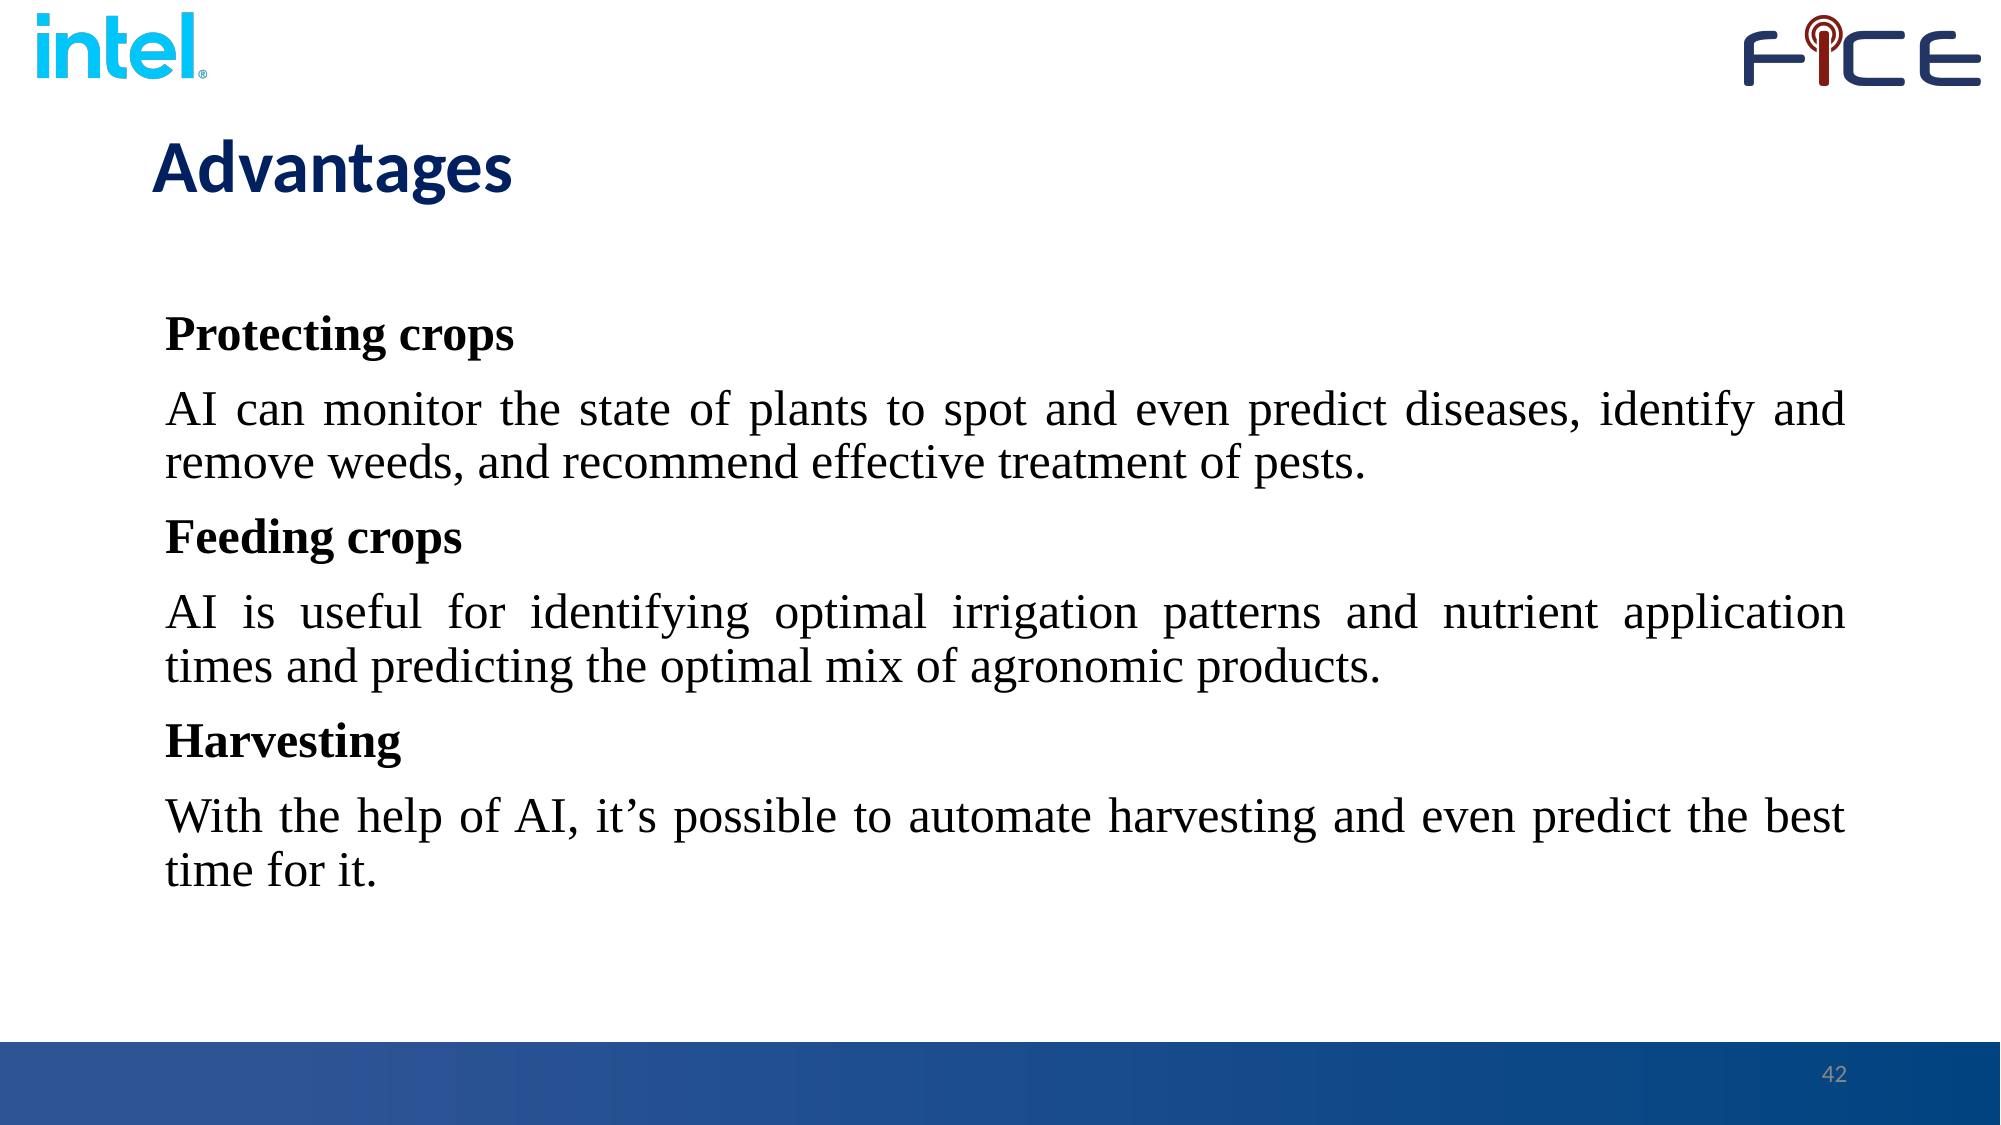

# Advantages
Protecting crops
AI can monitor the state of plants to spot and even predict diseases, identify and remove weeds, and recommend effective treatment of pests.
Feeding crops
AI is useful for identifying optimal irrigation patterns and nutrient application times and predicting the optimal mix of agronomic products.
Harvesting
With the help of AI, it’s possible to automate harvesting and even predict the best time for it.

42